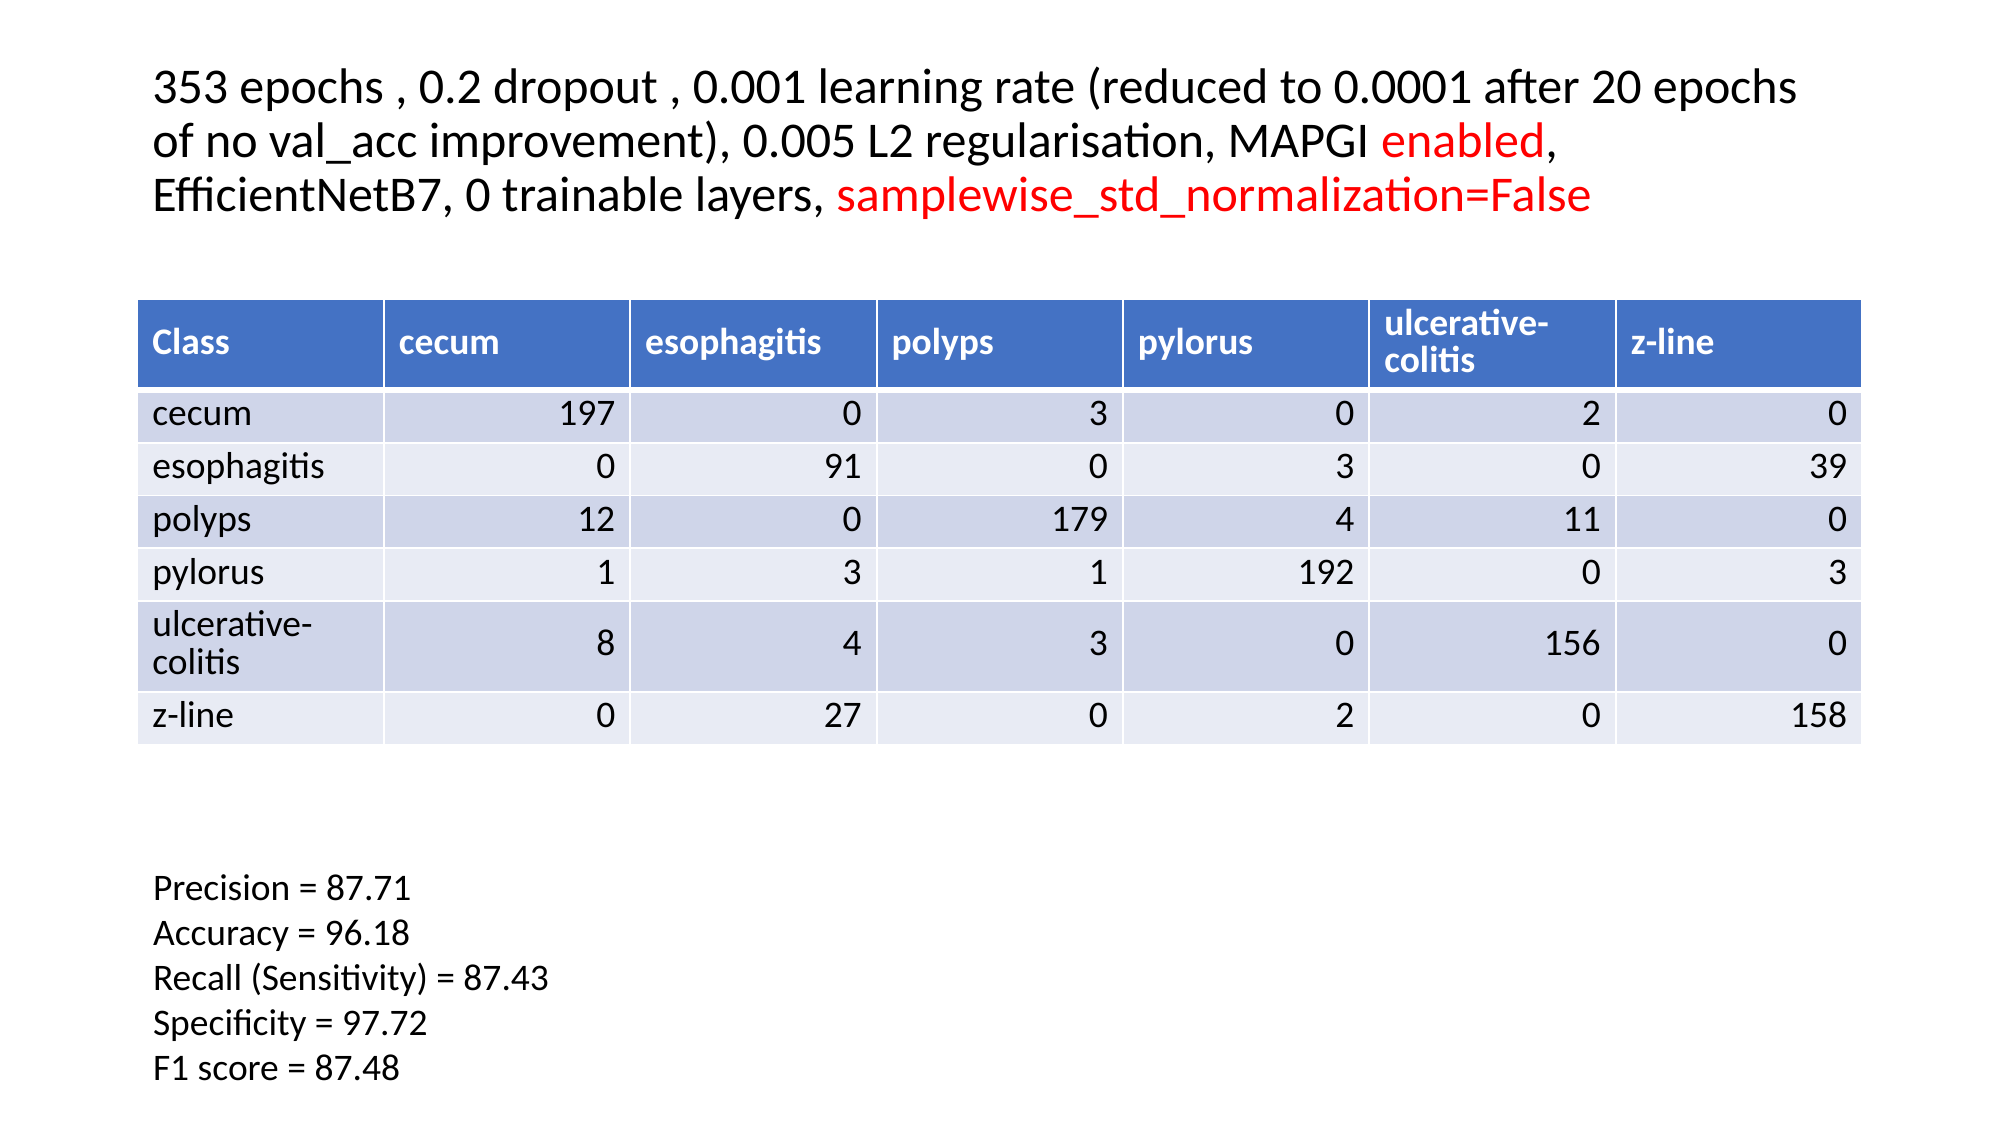

# 353 epochs , 0.2 dropout , 0.001 learning rate (reduced to 0.0001 after 20 epochs of no val_acc improvement), 0.005 L2 regularisation, MAPGI enabled, EfficientNetB7, 0 trainable layers, samplewise_std_normalization=False

| Class | cecum | esophagitis | polyps | pylorus | ulcerative-colitis | z-line |
| --- | --- | --- | --- | --- | --- | --- |
| cecum | 197 | 0 | 3 | 0 | 2 | 0 |
| esophagitis | 0 | 91 | 0 | 3 | 0 | 39 |
| polyps | 12 | 0 | 179 | 4 | 11 | 0 |
| pylorus | 1 | 3 | 1 | 192 | 0 | 3 |
| ulcerative-colitis | 8 | 4 | 3 | 0 | 156 | 0 |
| z-line | 0 | 27 | 0 | 2 | 0 | 158 |

Precision = 87.71
Accuracy = 96.18
Recall (Sensitivity) = 87.43
Specificity = 97.72
F1 score = 87.48